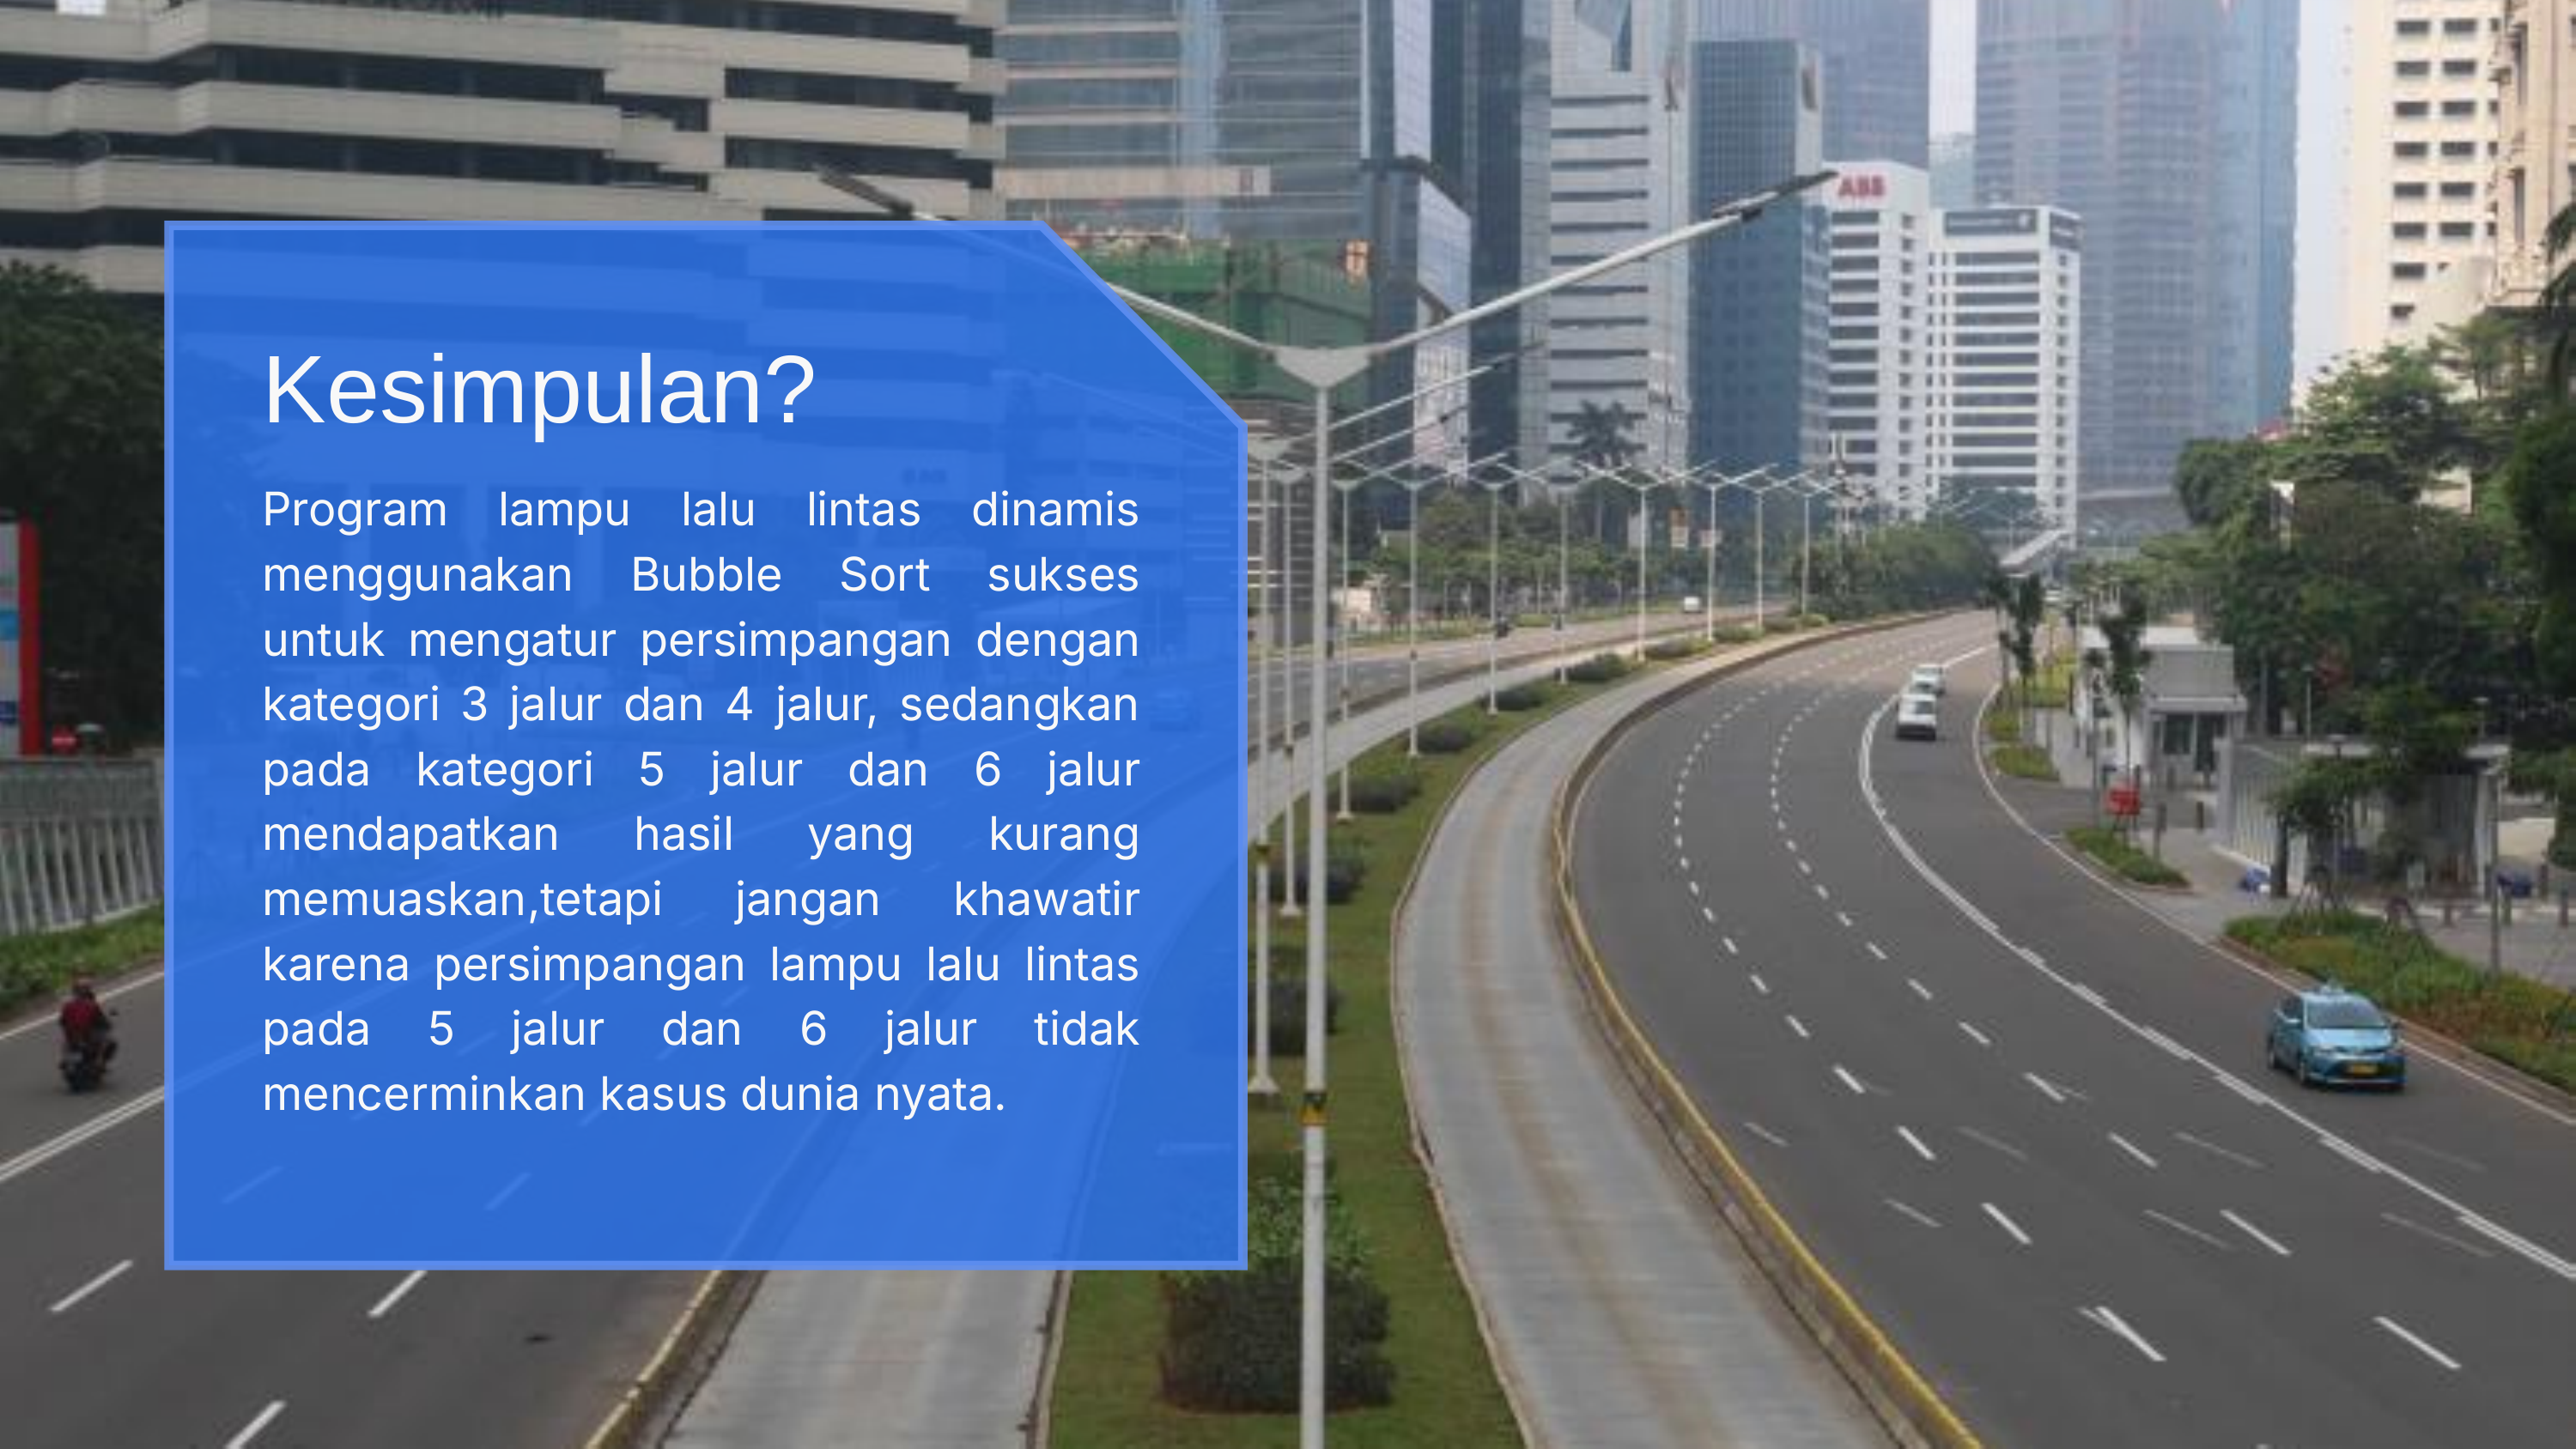

Kesimpulan?
Program lampu lalu lintas dinamis menggunakan Bubble Sort sukses untuk mengatur persimpangan dengan kategori 3 jalur dan 4 jalur, sedangkan pada kategori 5 jalur dan 6 jalur mendapatkan hasil yang kurang memuaskan,tetapi jangan khawatir karena persimpangan lampu lalu lintas pada 5 jalur dan 6 jalur tidak mencerminkan kasus dunia nyata.